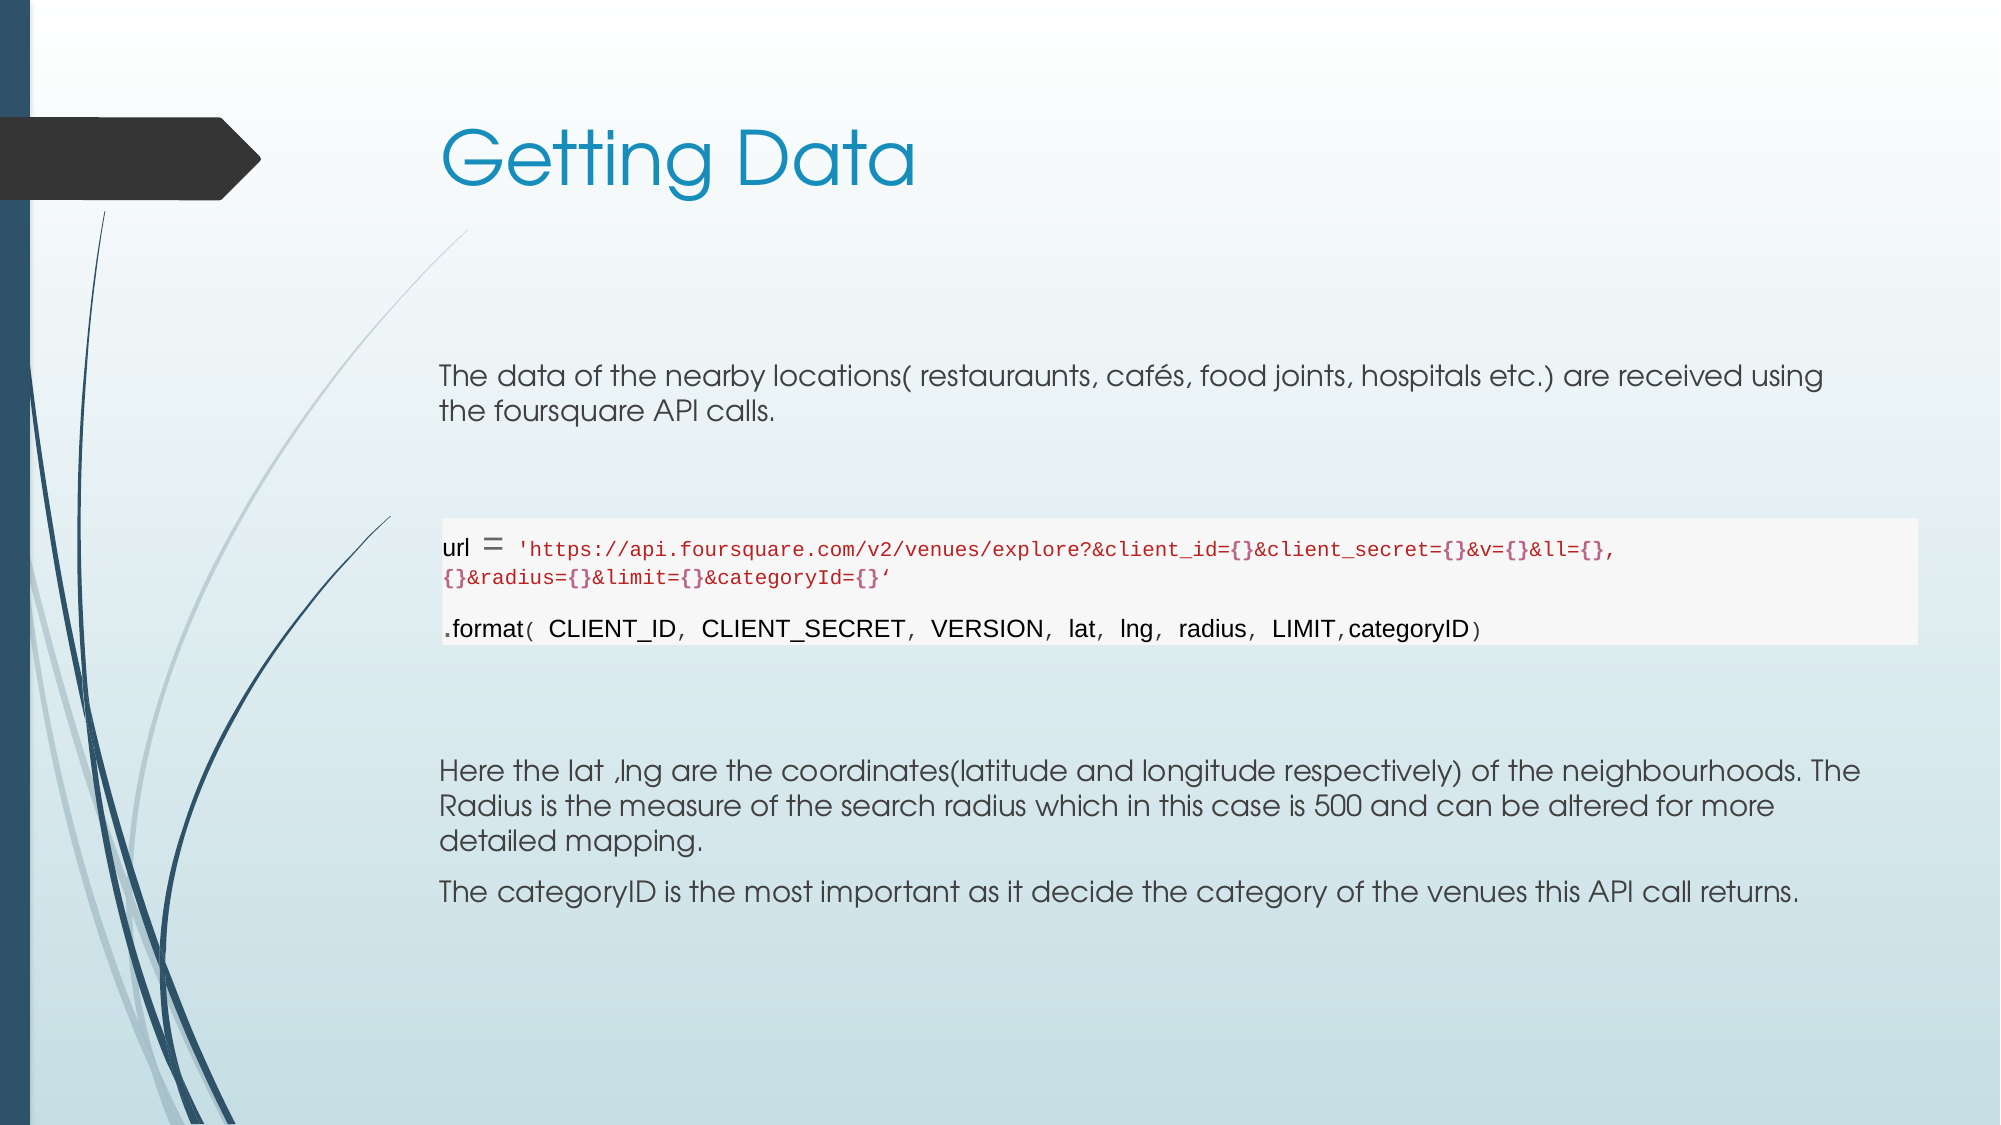

# Getting Data
The data of the nearby locations( restauraunts, cafés, food joints, hospitals etc.) are received using the foursquare API calls.

Here the lat ,lng are the coordinates(latitude and longitude respectively) of the neighbourhoods. The Radius is the measure of the search radius which in this case is 500 and can be altered for more detailed mapping.
The categoryID is the most important as it decide the category of the venues this API call returns.

url = 'https://api.foursquare.com/v2/venues/explore?&client_id={}&client_secret={}&v={}&ll={},{}&radius={}&limit={}&categoryId={}‘
.format( CLIENT_ID, CLIENT_SECRET, VERSION, lat, lng, radius, LIMIT,categoryID)